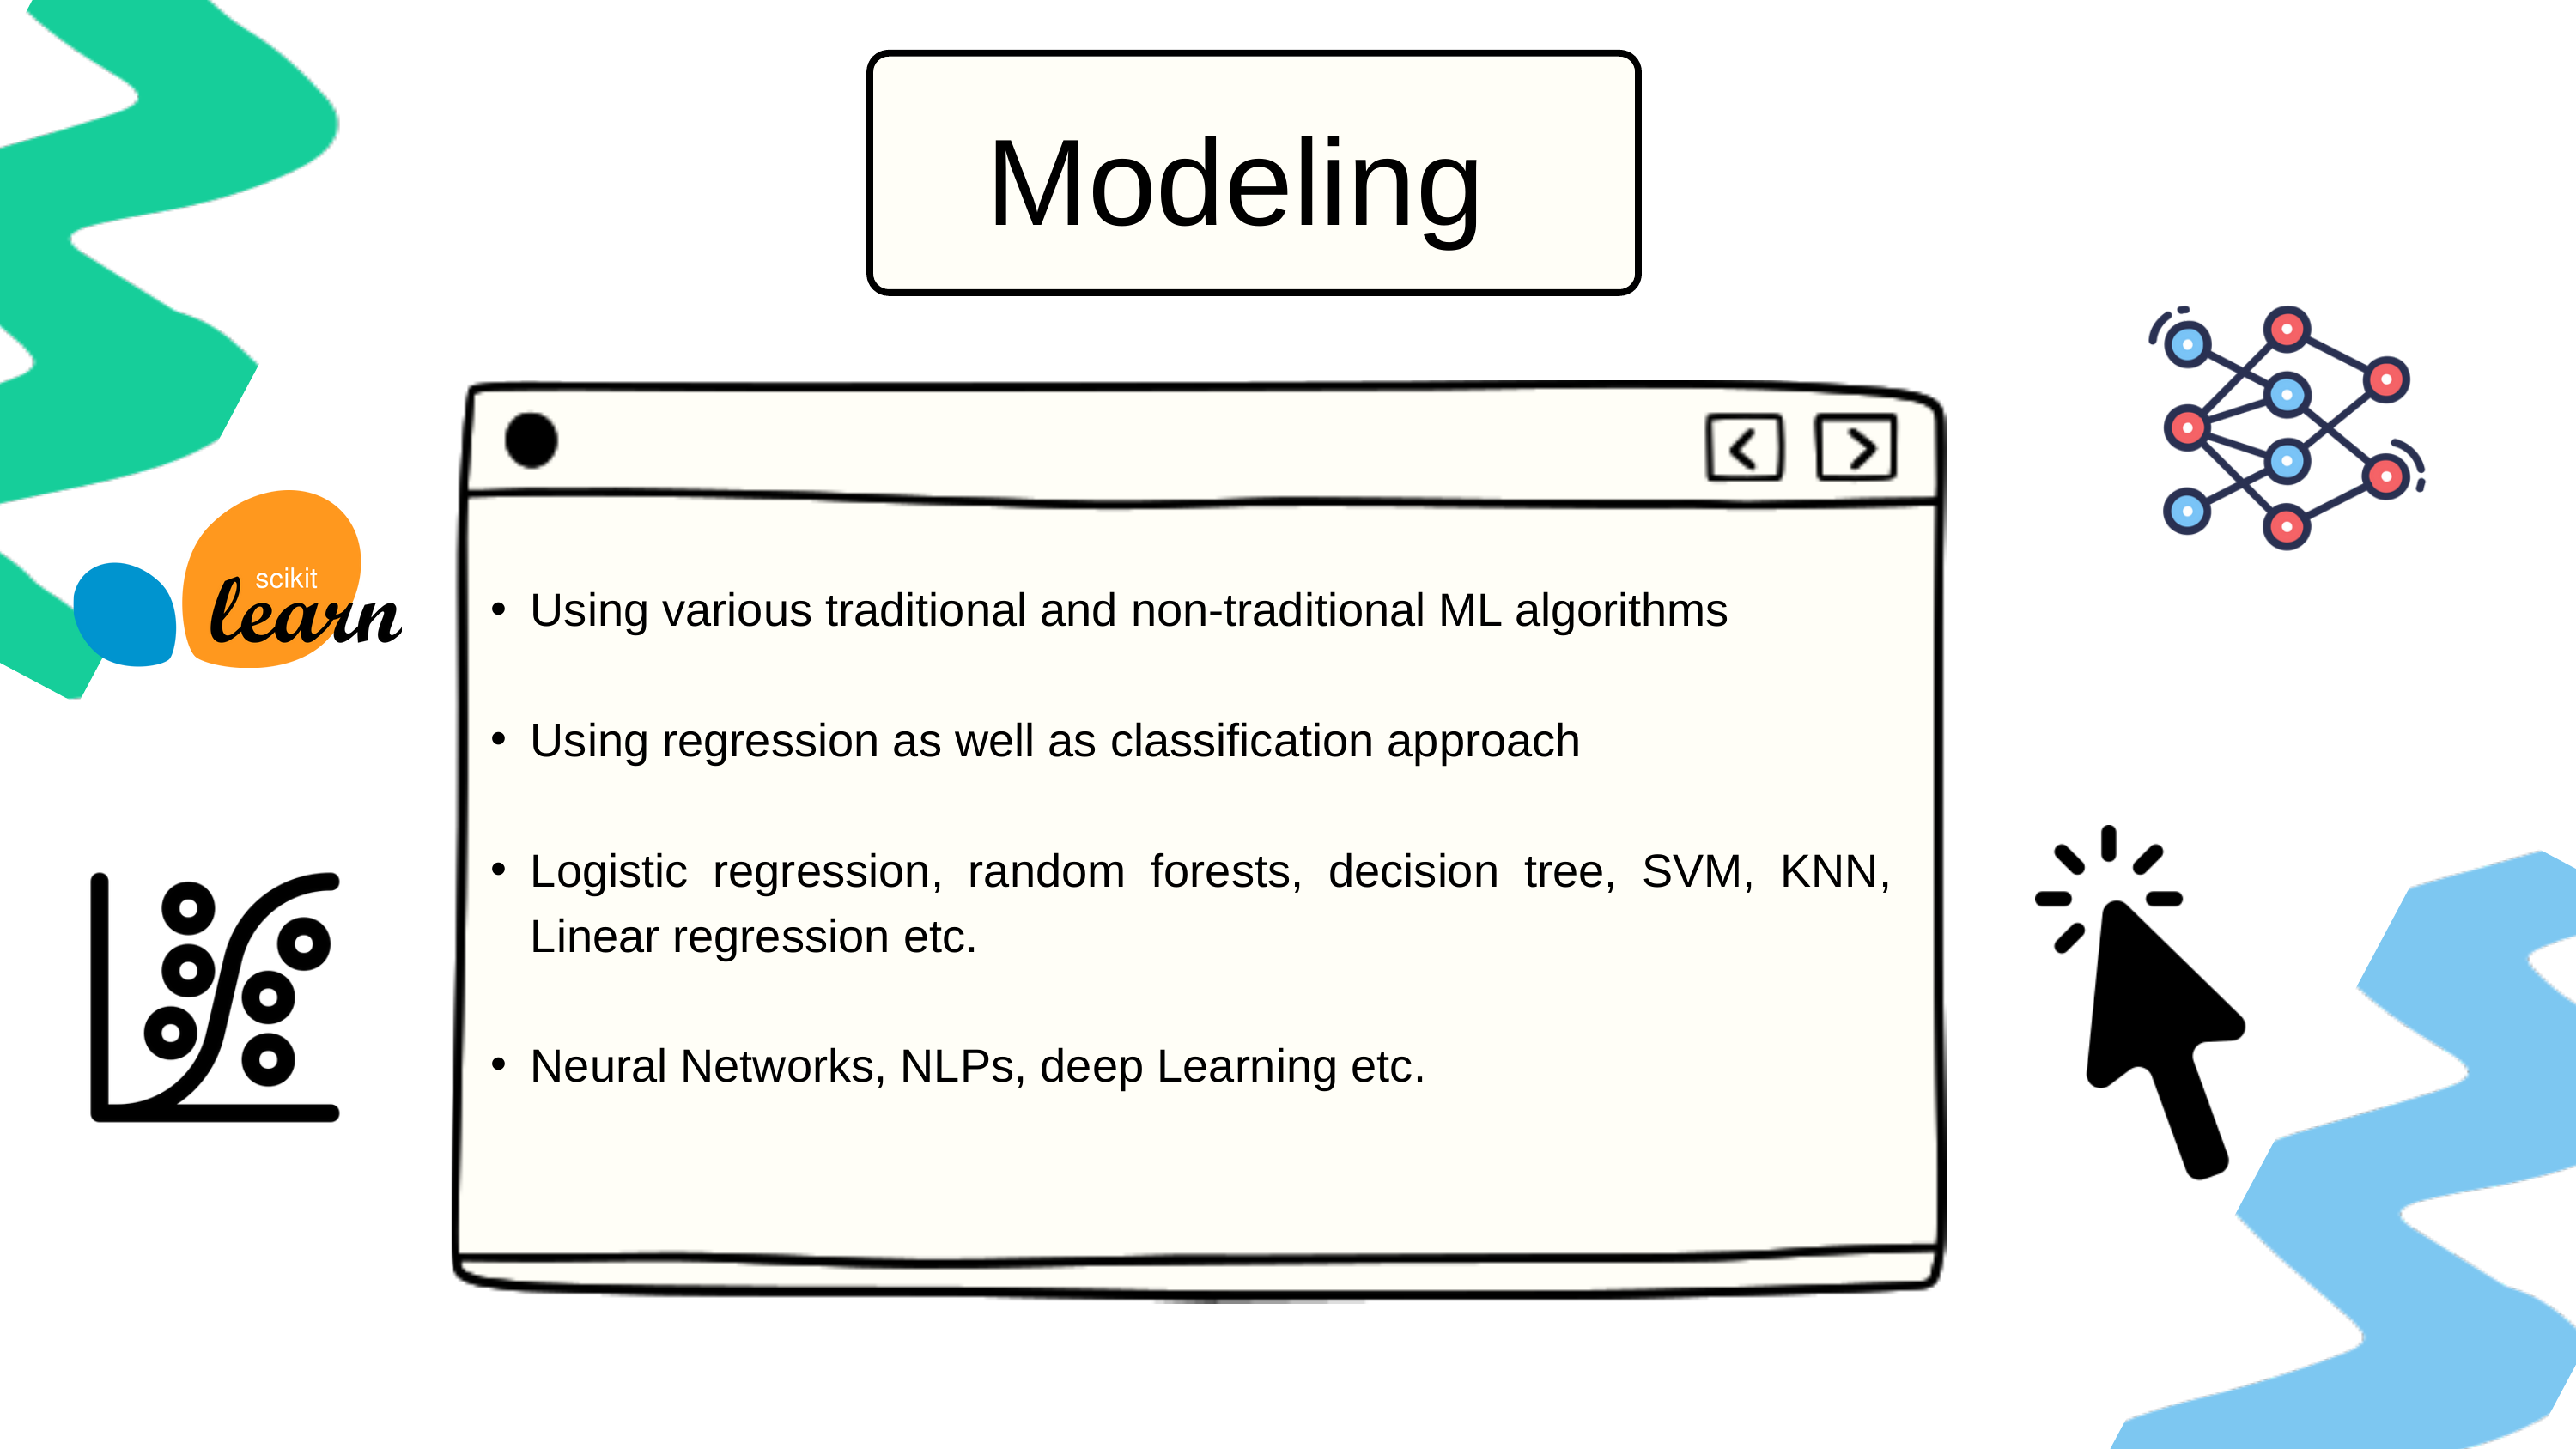

Modeling

Using various traditional and non-traditional ML algorithms

Using regression as well as classification approach

Logistic regression, random forests, decision tree, SVM, KNN, Linear regression etc.

Neural Networks, NLPs, deep Learning etc.